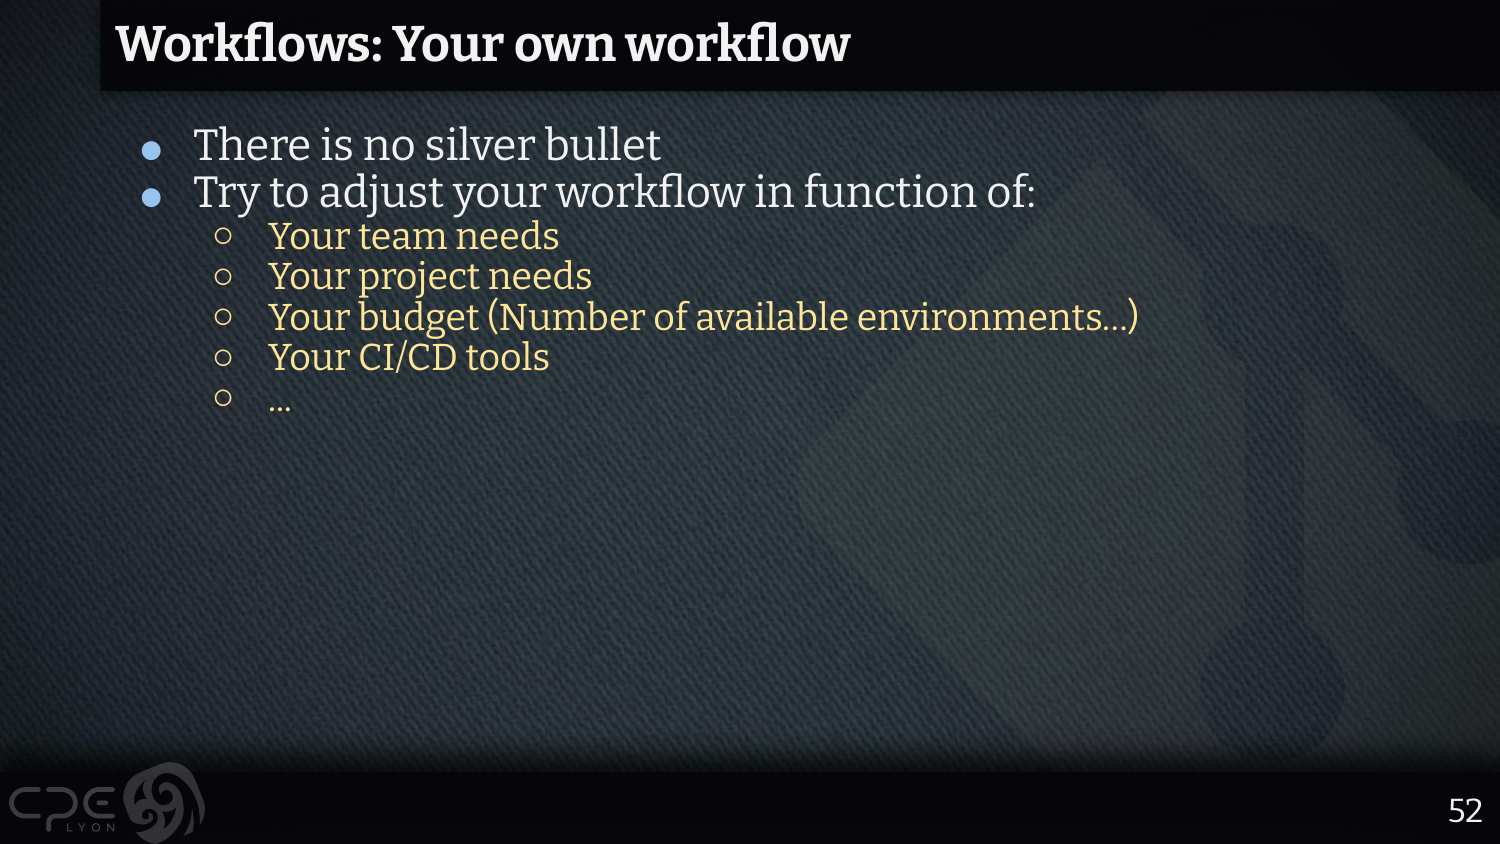

# Workflows: Your own workflow
There is no silver bullet
Try to adjust your workflow in function of:
Your team needs
Your project needs
Your budget (Number of available environments…)
Your CI/CD tools
...